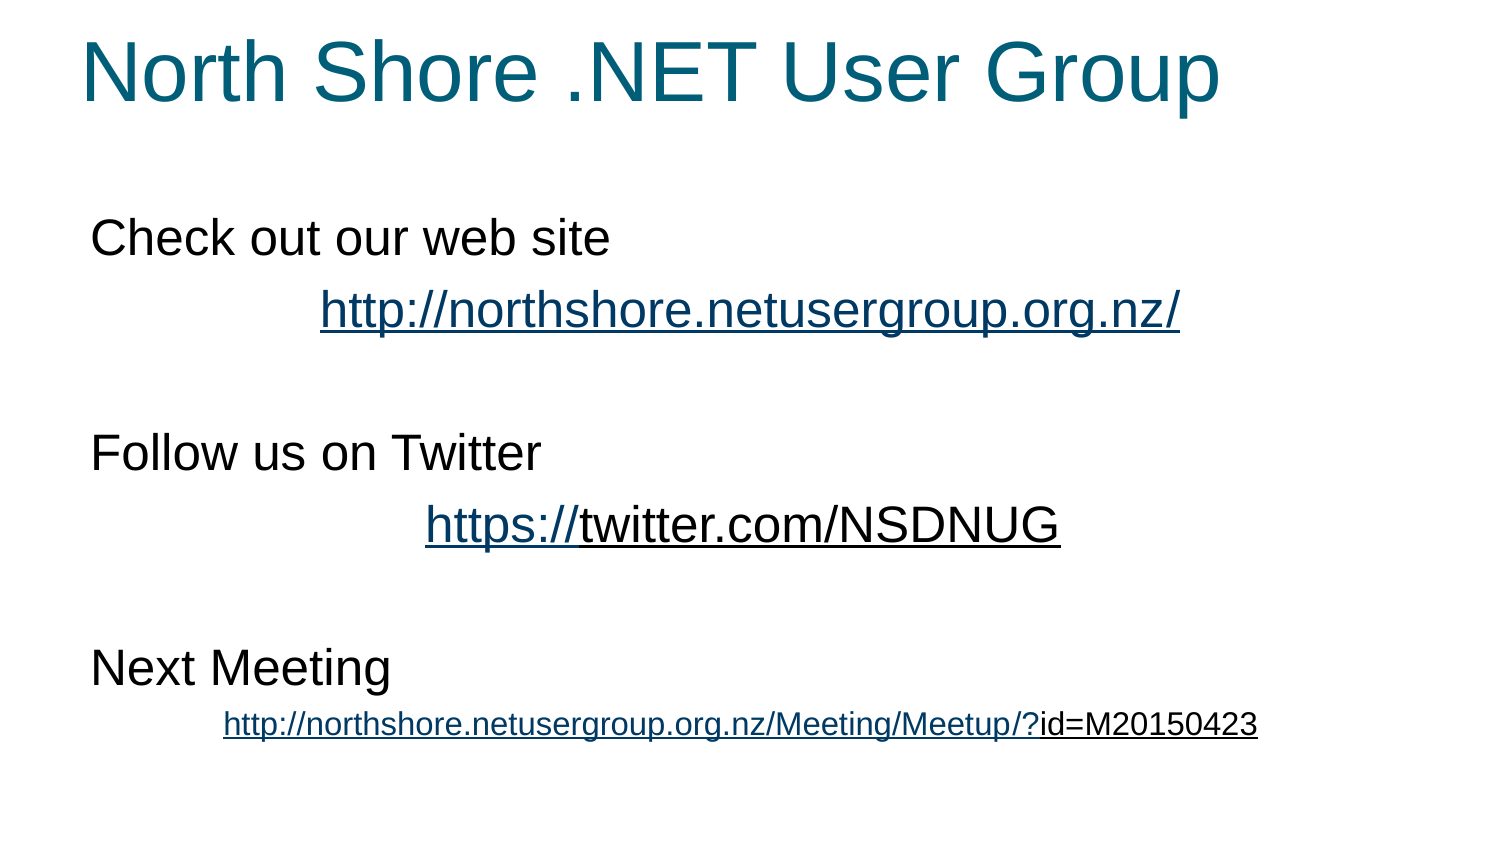

# North Shore .NET User Group
Check out our web site
http://northshore.netusergroup.org.nz/

Follow us on Twitter
https://twitter.com/NSDNUG

Next Meeting
http://northshore.netusergroup.org.nz/Meeting/Meetup/?id=M20150423